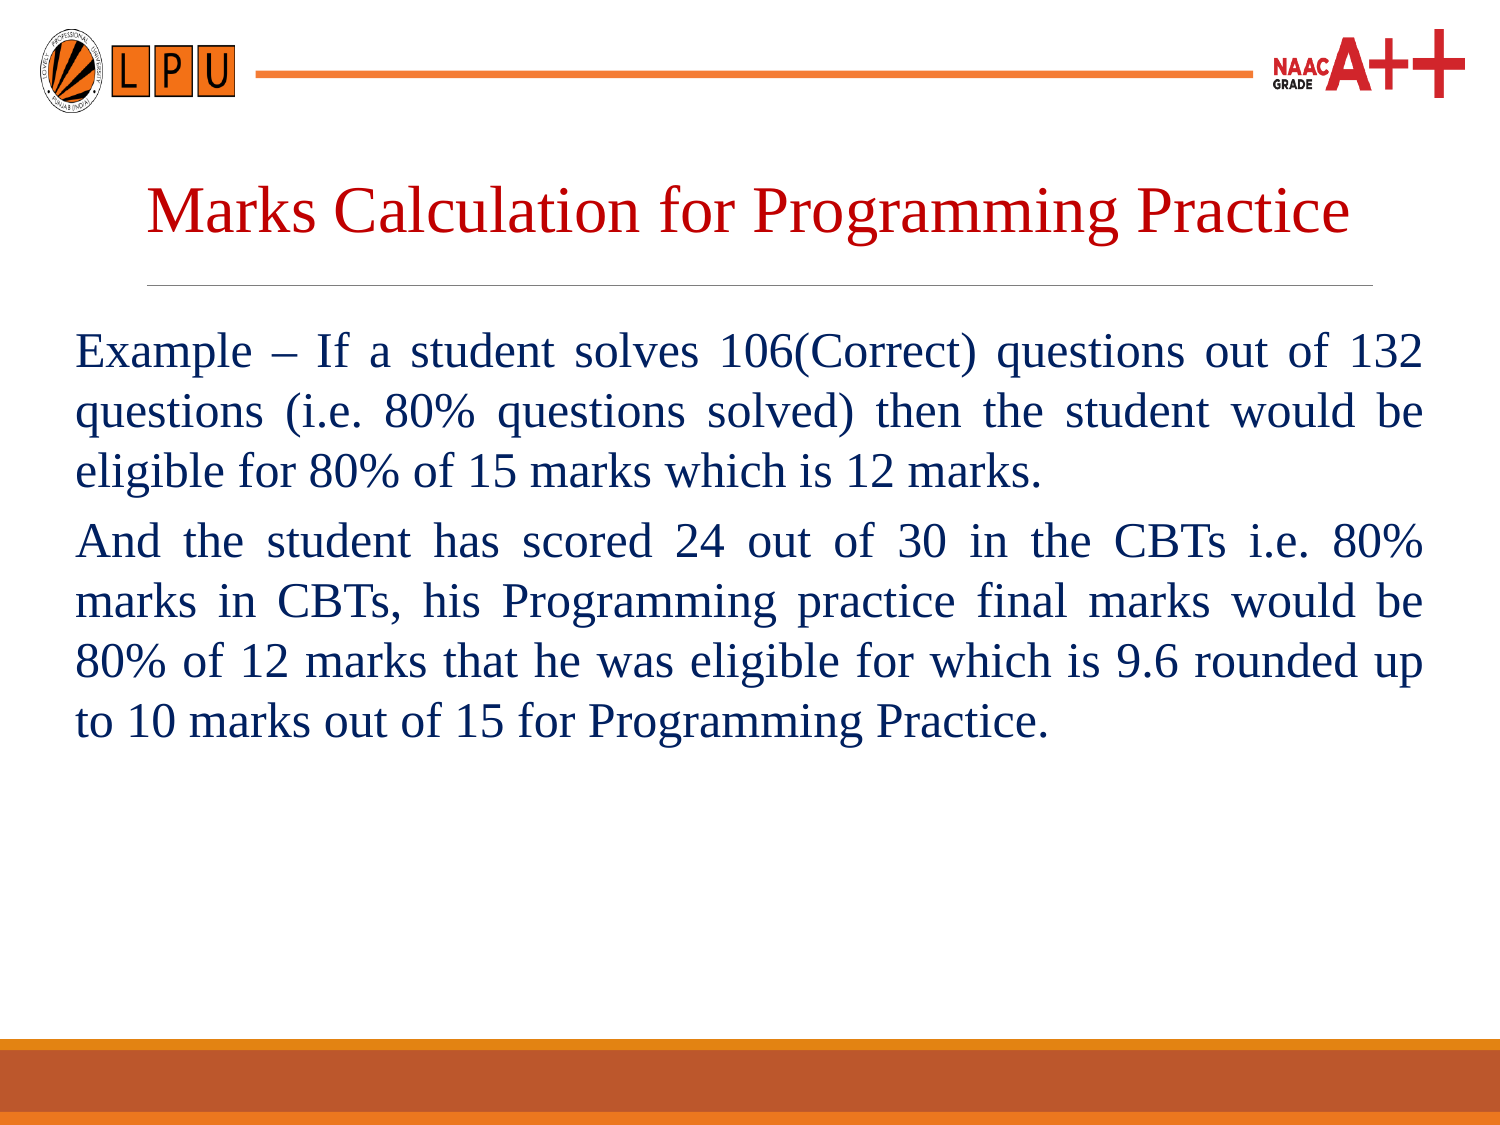

# Marks Calculation for Programming Practice
Example – If a student solves 106(Correct) questions out of 132 questions (i.e. 80% questions solved) then the student would be eligible for 80% of 15 marks which is 12 marks.
And the student has scored 24 out of 30 in the CBTs i.e. 80% marks in CBTs, his Programming practice final marks would be 80% of 12 marks that he was eligible for which is 9.6 rounded up to 10 marks out of 15 for Programming Practice.